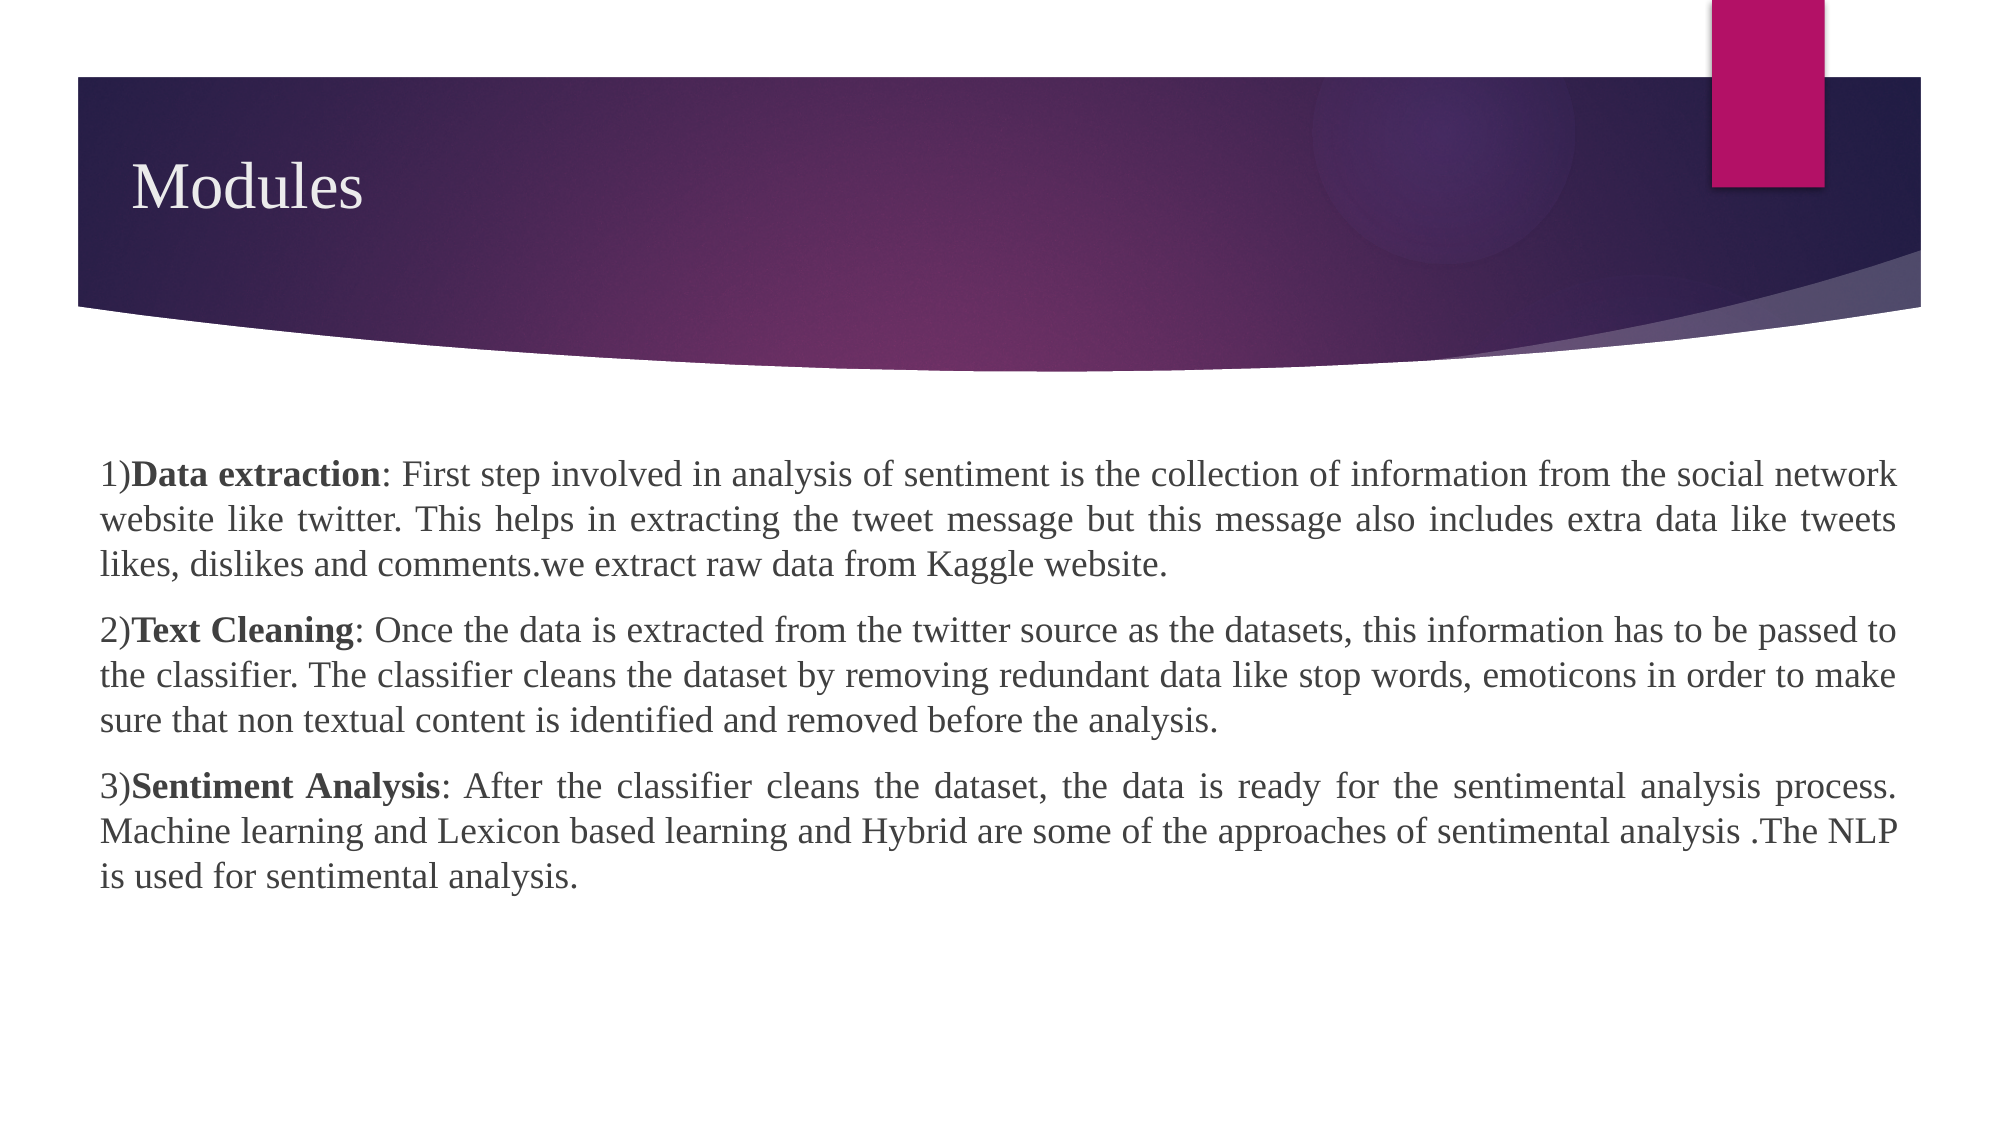

# Modules
1)Data extraction: First step involved in analysis of sentiment is the collection of information from the social network website like twitter. This helps in extracting the tweet message but this message also includes extra data like tweets likes, dislikes and comments.we extract raw data from Kaggle website.
2)Text Cleaning: Once the data is extracted from the twitter source as the datasets, this information has to be passed to the classifier. The classifier cleans the dataset by removing redundant data like stop words, emoticons in order to make sure that non textual content is identified and removed before the analysis.
3)Sentiment Analysis: After the classifier cleans the dataset, the data is ready for the sentimental analysis process. Machine learning and Lexicon based learning and Hybrid are some of the approaches of sentimental analysis .The NLP is used for sentimental analysis.